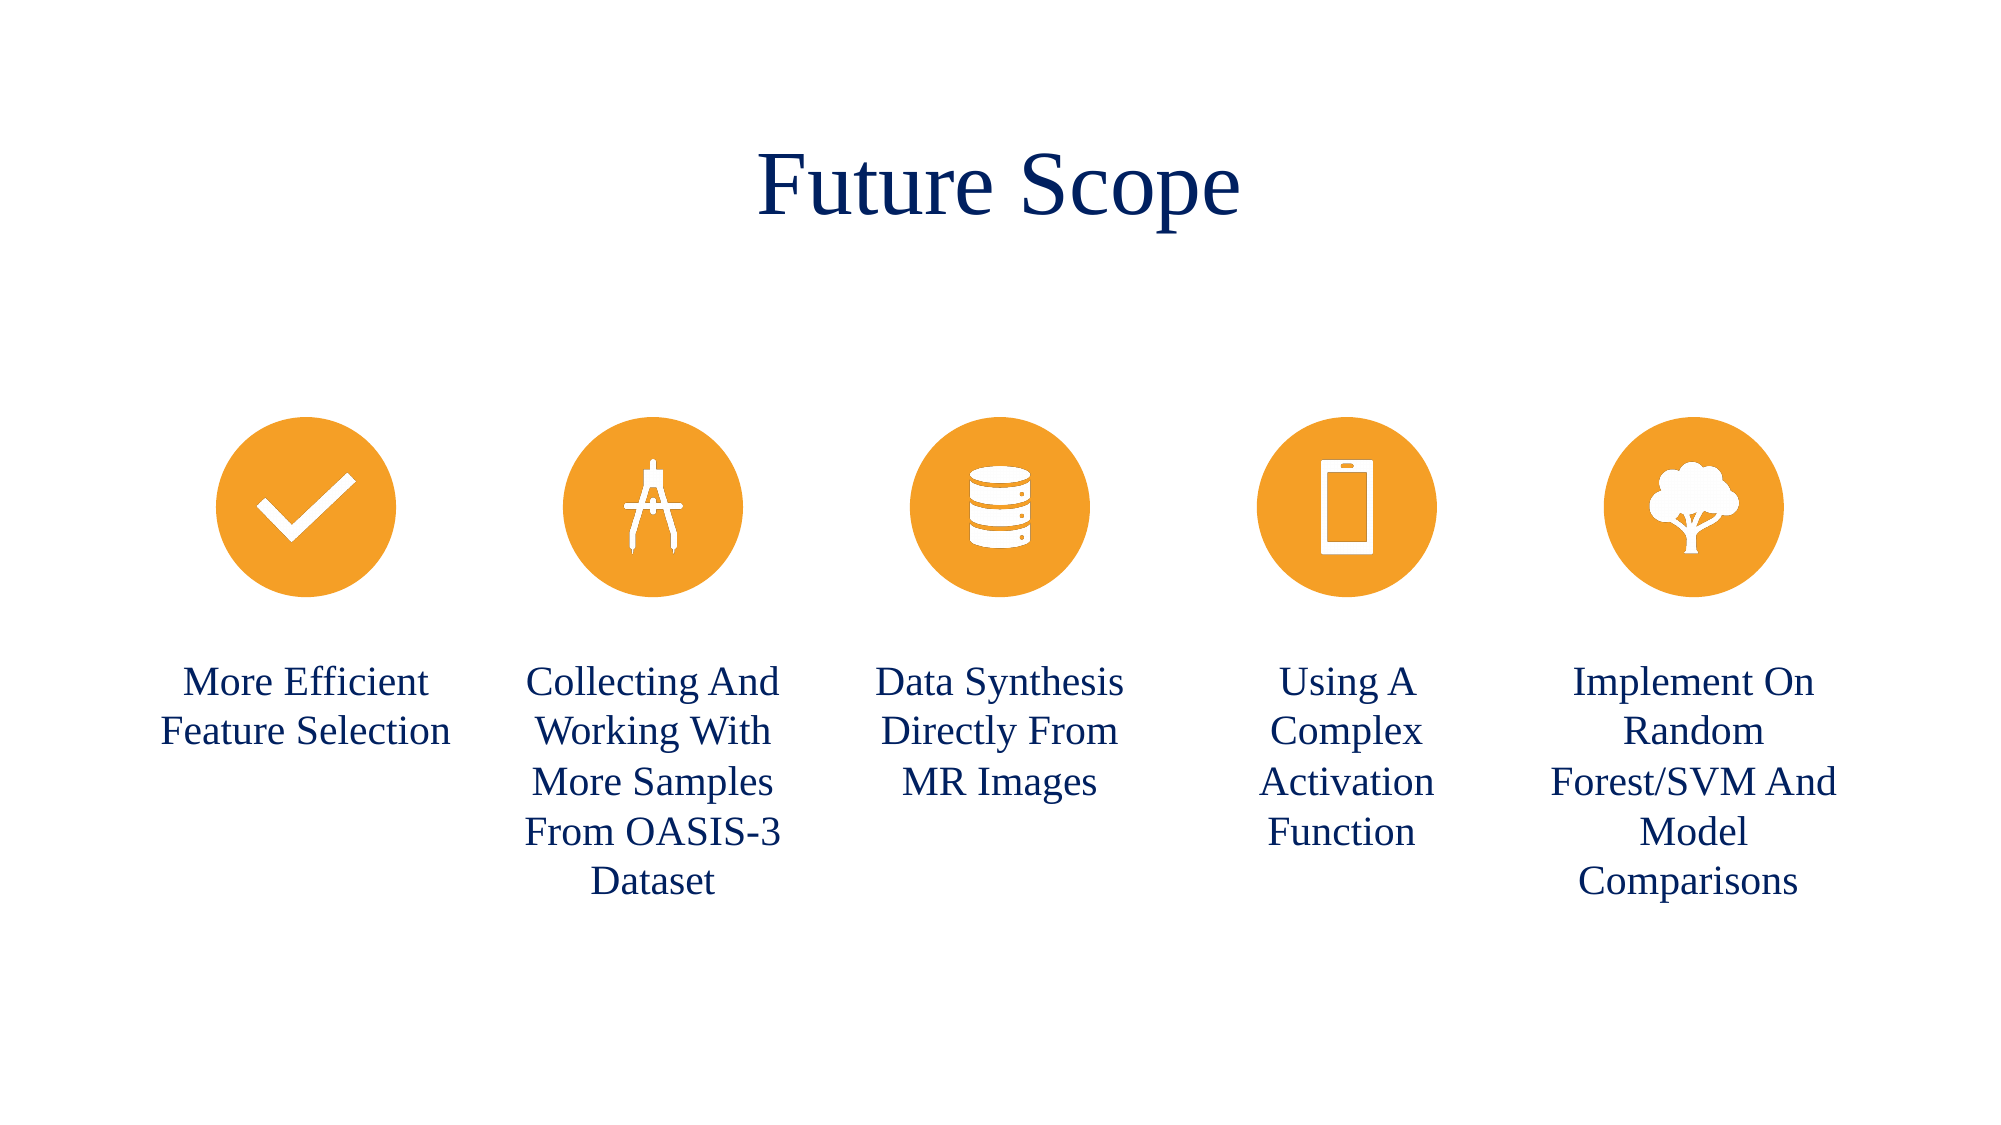

# Future Scope
More Efficient Feature Selection
Collecting And Working With More Samples From OASIS-3 Dataset
Data Synthesis Directly From MR Images
Using A Complex Activation Function
Implement On Random Forest/SVM And Model Comparisons